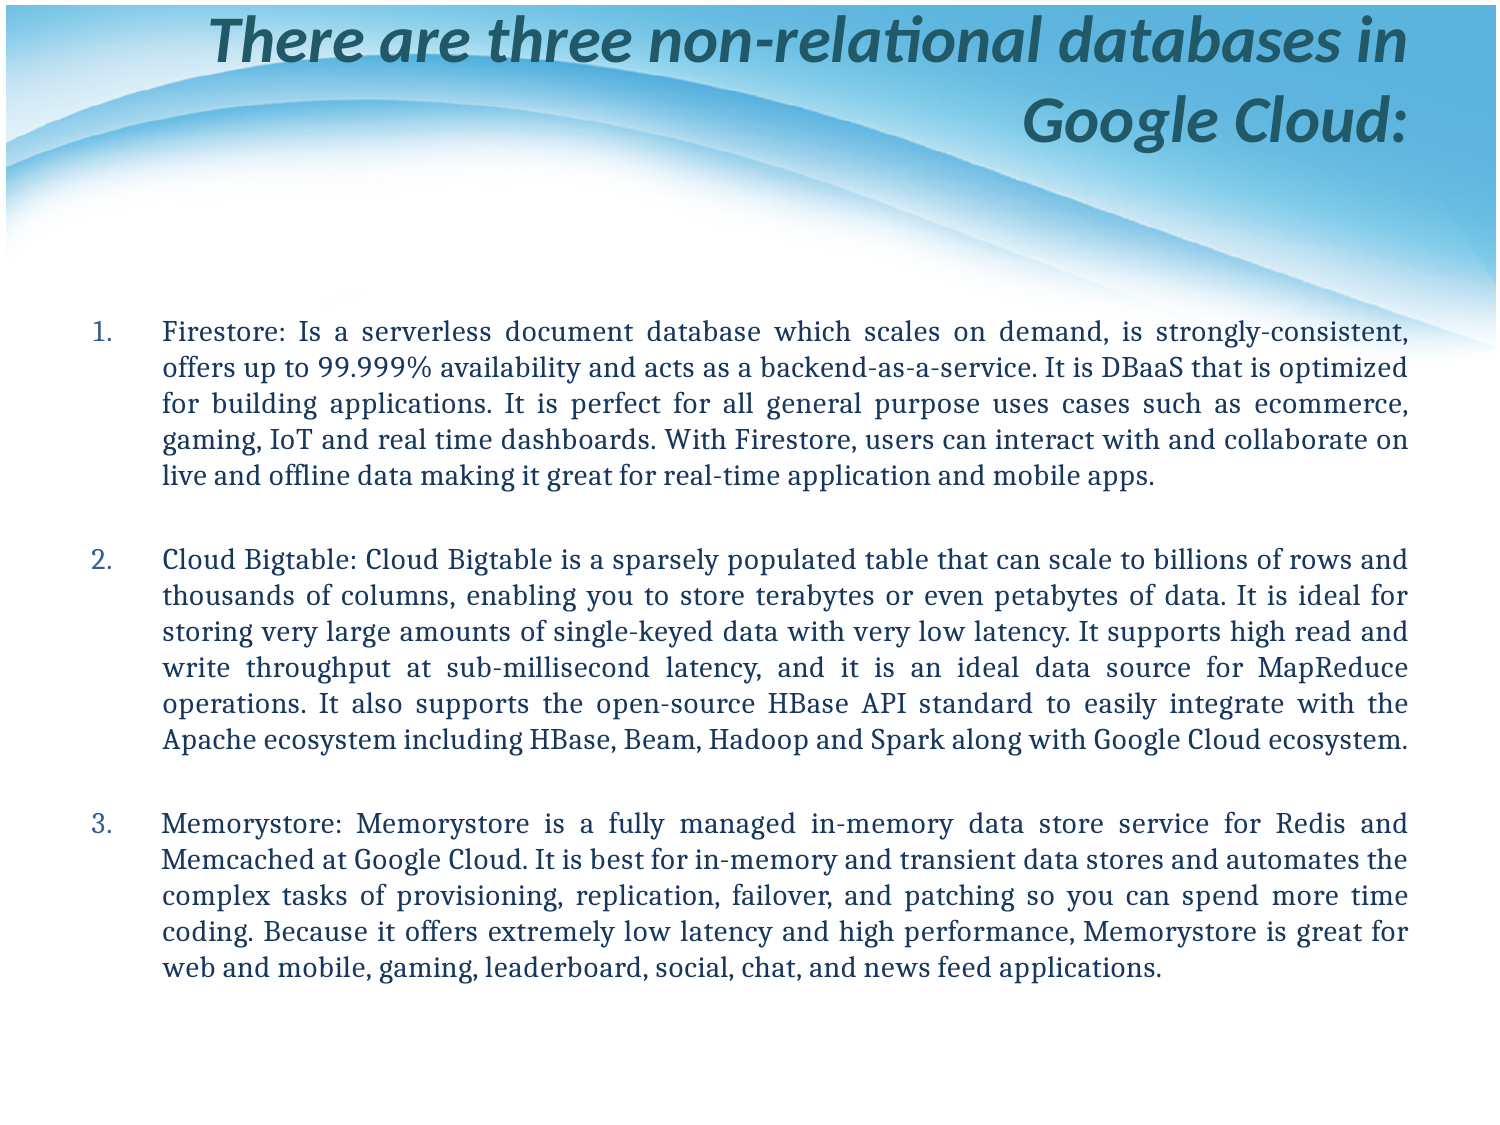

# There are three non-relational databases in Google Cloud:

Firestore: Is a serverless document database which scales on demand, is strongly-consistent, offers up to 99.999% availability and acts as a backend-as-a-service. It is DBaaS that is optimized for building applications. It is perfect for all general purpose uses cases such as ecommerce, gaming, IoT and real time dashboards. With Firestore, users can interact with and collaborate on live and offline data making it great for real-time application and mobile apps.

Cloud Bigtable: Cloud Bigtable is a sparsely populated table that can scale to billions of rows and thousands of columns, enabling you to store terabytes or even petabytes of data. It is ideal for storing very large amounts of single-keyed data with very low latency. It supports high read and write throughput at sub-millisecond latency, and it is an ideal data source for MapReduce operations. It also supports the open-source HBase API standard to easily integrate with the Apache ecosystem including HBase, Beam, Hadoop and Spark along with Google Cloud ecosystem.

Memorystore: Memorystore is a fully managed in-memory data store service for Redis and Memcached at Google Cloud. It is best for in-memory and transient data stores and automates the complex tasks of provisioning, replication, failover, and patching so you can spend more time coding. Because it offers extremely low latency and high performance, Memorystore is great for web and mobile, gaming, leaderboard, social, chat, and news feed applications.